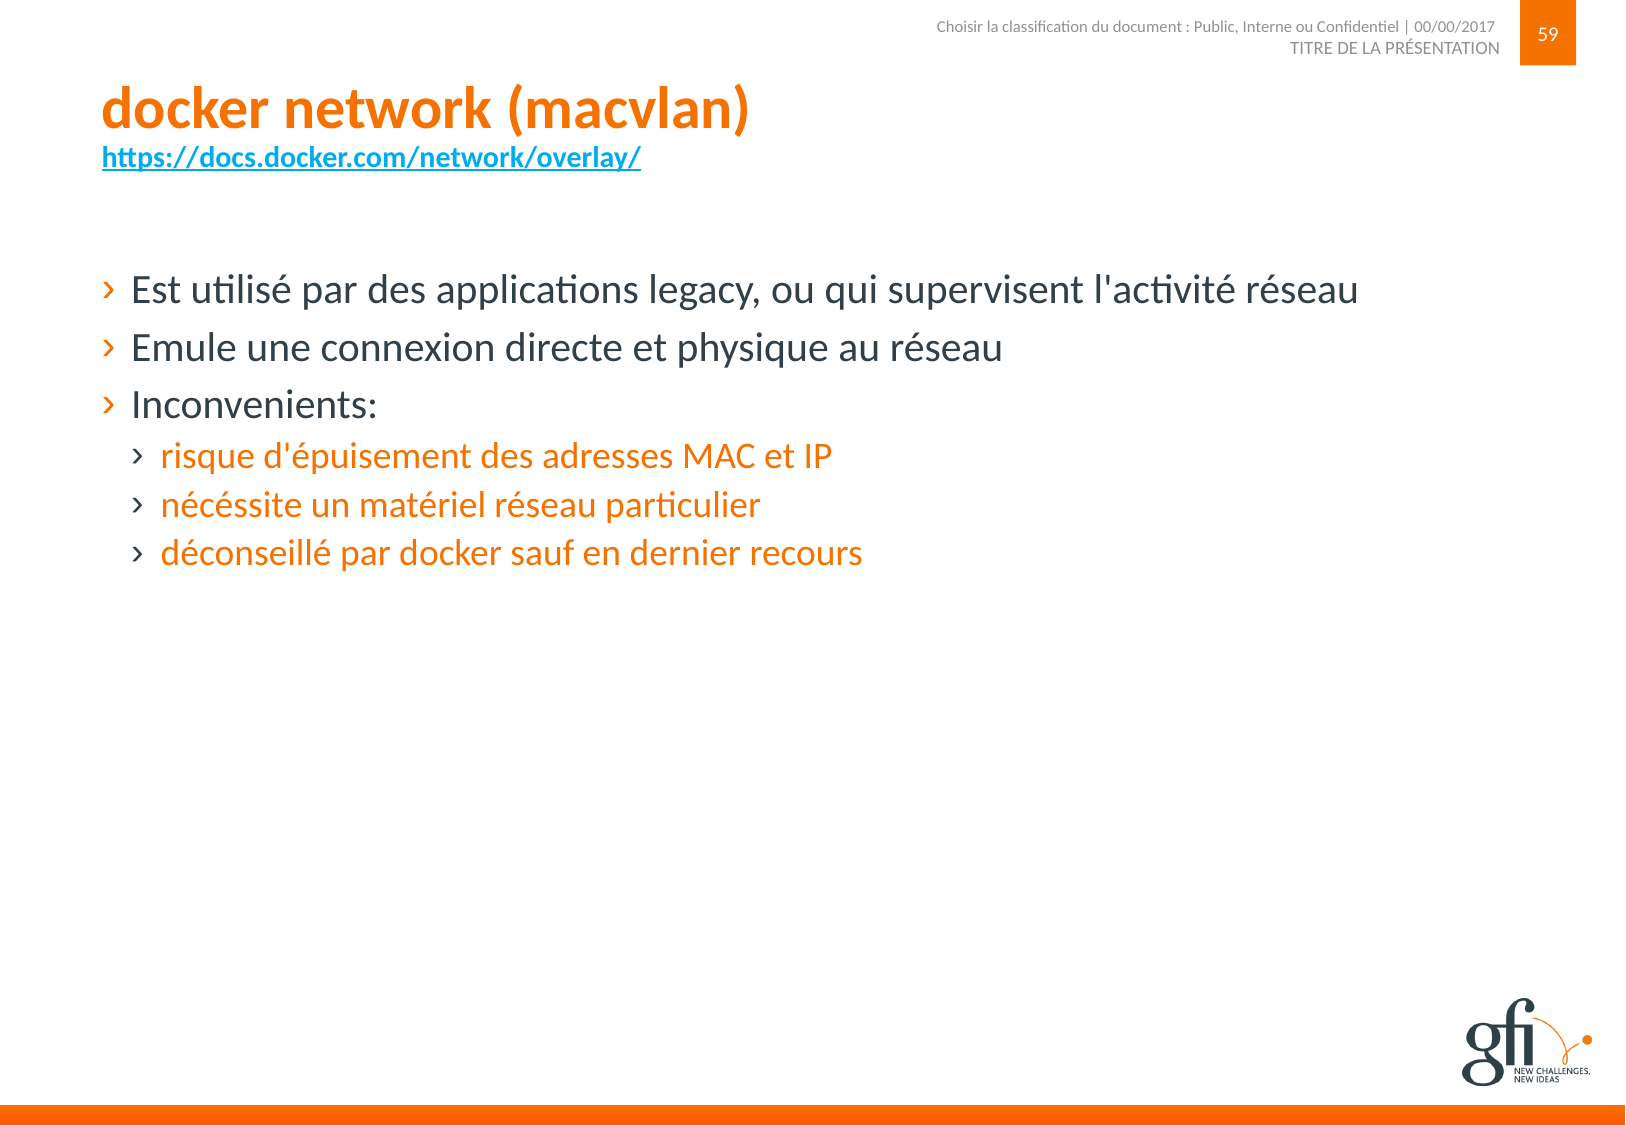

59
TITRE DE LA PRÉSENTATION
Choisir la classification du document : Public, Interne ou Confidentiel | 00/00/2017
# docker network (macvlan) https://docs.docker.com/network/overlay/

Est utilisé par des applications legacy, ou qui supervisent l'activité réseau
Emule une connexion directe et physique au réseau
Inconvenients:
risque d'épuisement des adresses MAC et IP
nécéssite un matériel réseau particulier
déconseillé par docker sauf en dernier recours